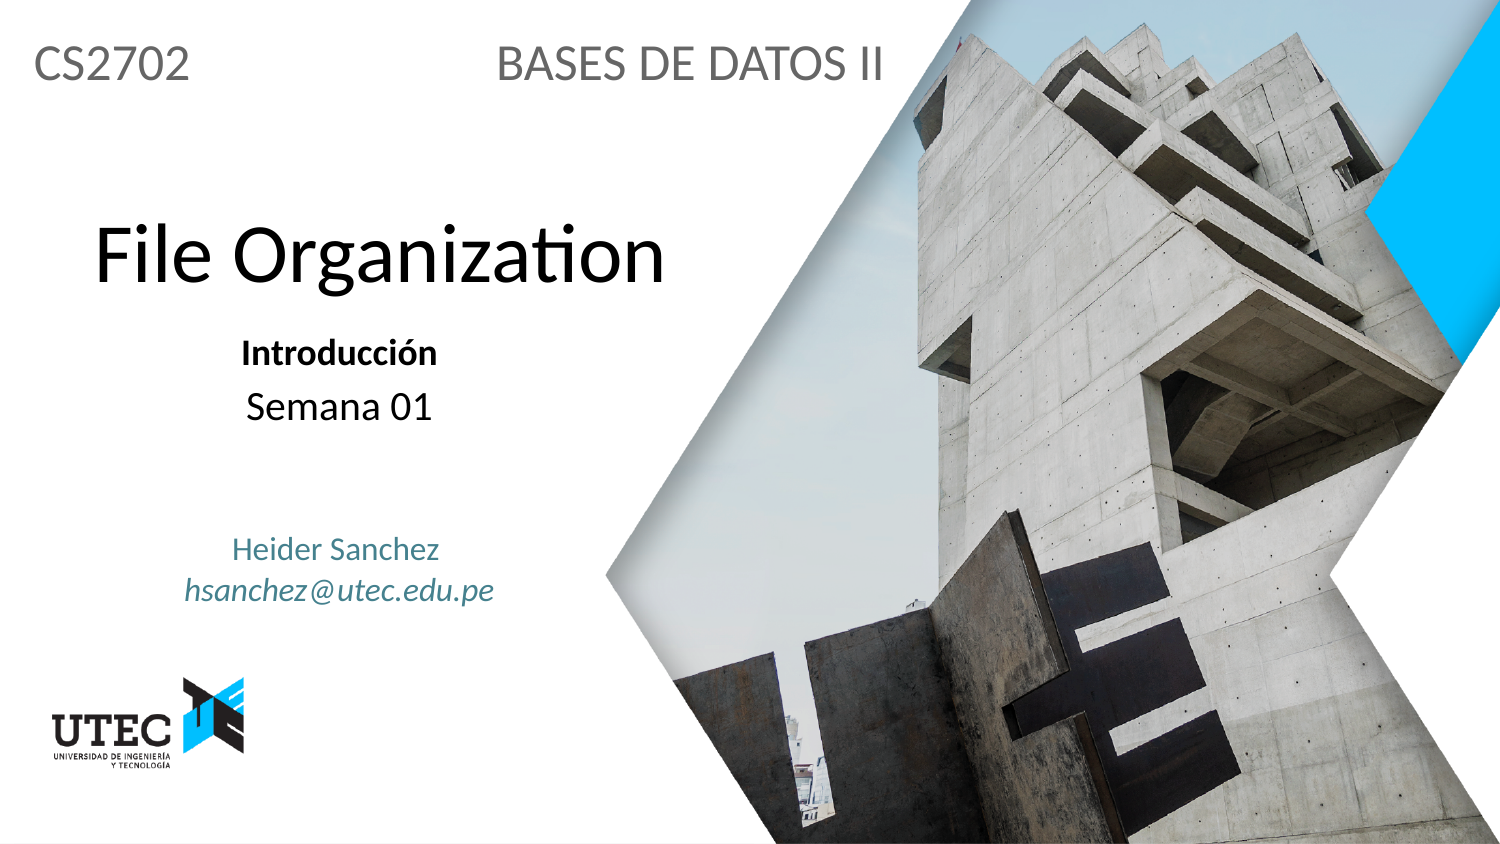

CS2702                          Bases de Datos II
# File Organization
Introducción

Semana 01
Heider Sanchez
hsanchez@utec.edu.pe